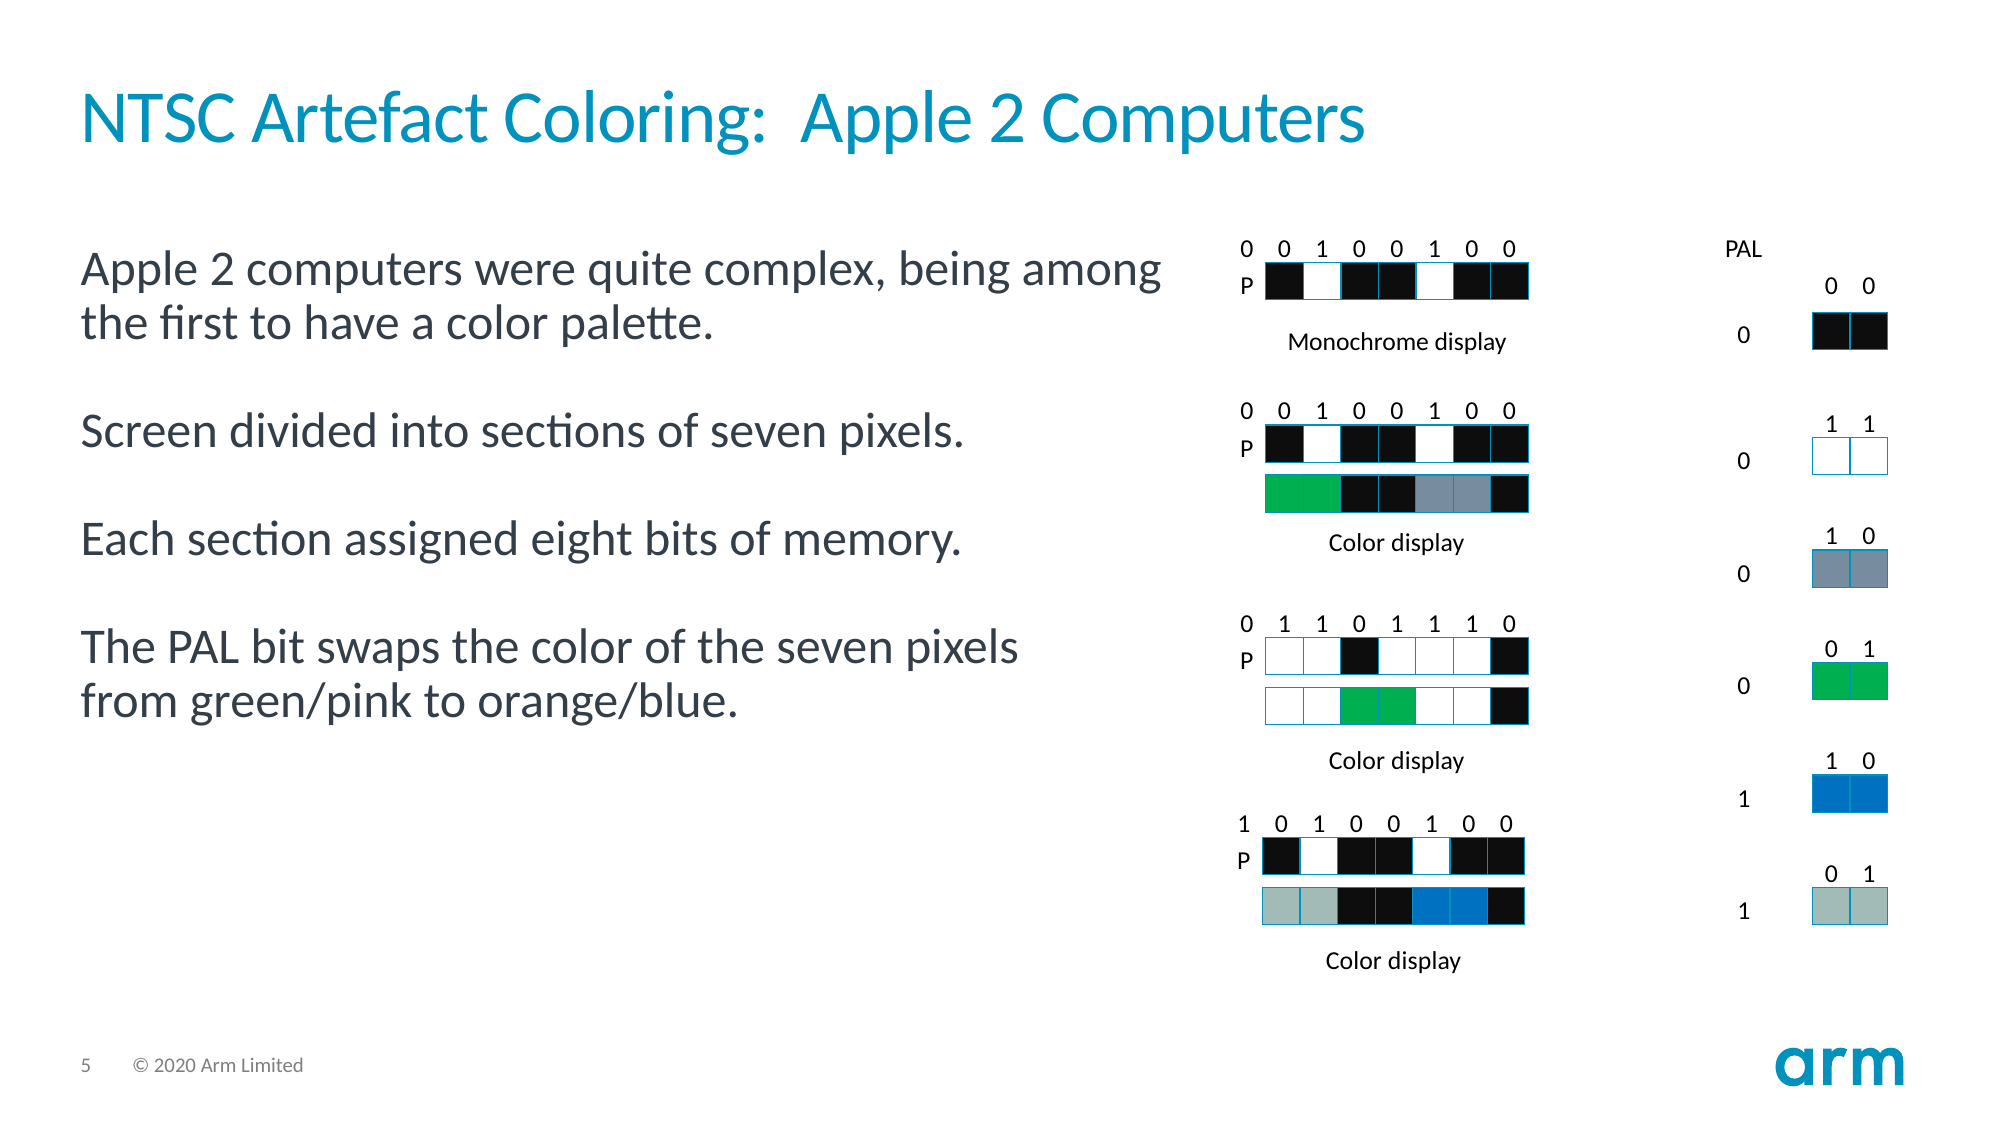

# NTSC Artefact Coloring:  Apple 2 Computers
0
0
1
0
0
1
0
0
PAL
Apple 2 computers were quite complex, being among
the first to have a color palette.
Screen divided into sections of seven pixels.
Each section assigned eight bits of memory.
The PAL bit swaps the color of the seven pixels
from green/pink to orange/blue.

P

0
0
0

Monochrome display

0
0
1
0
0
1
0
0
1
1
P

0

1
0
Color display

0

0
1
1
0
1
1
1
0
0
1
P

0

1
0
Color display

1

1
0
1
0
0
1
0
0
P

0
1

1

Color display